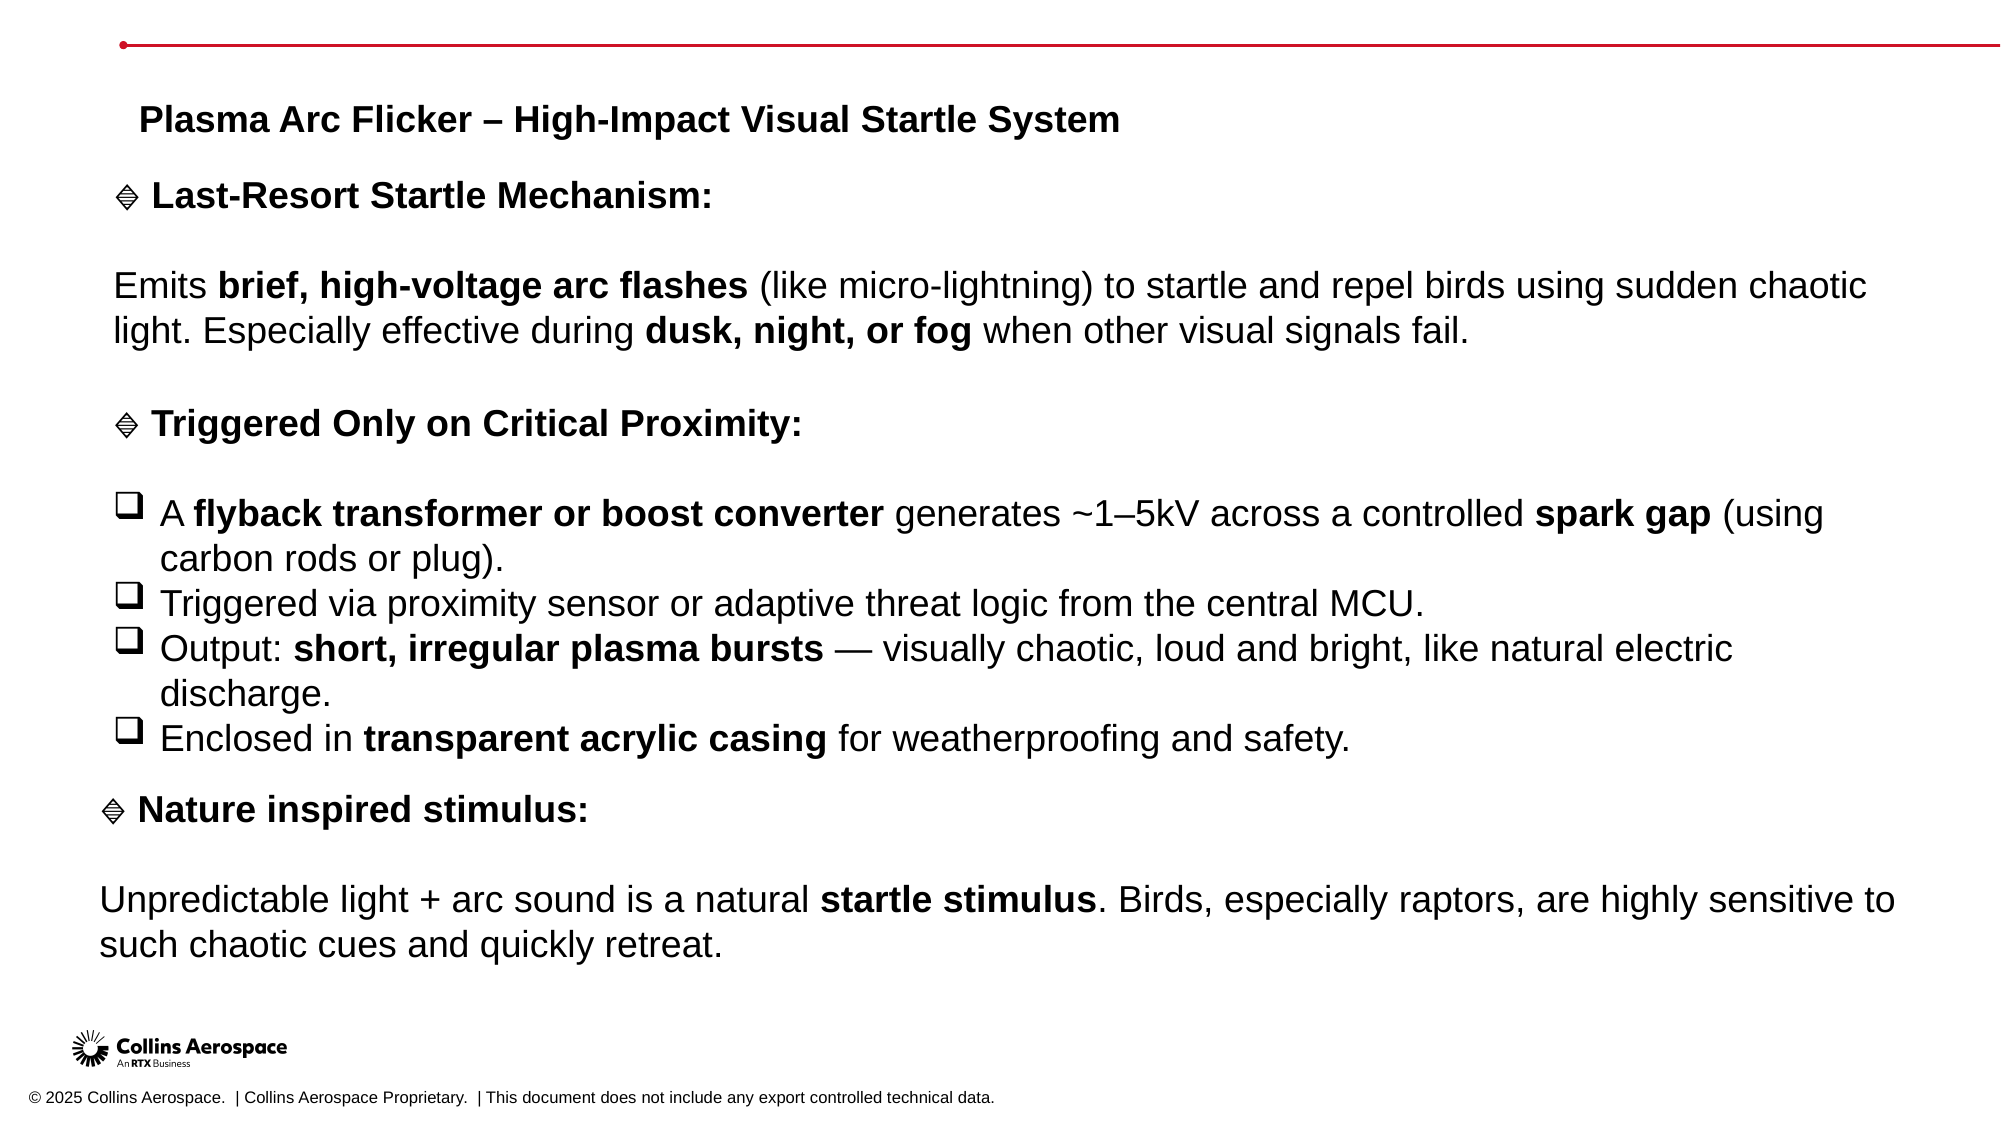

Plasma Arc Flicker – High-Impact Visual Startle System
🔹 Last-Resort Startle Mechanism:

Emits brief, high-voltage arc flashes (like micro-lightning) to startle and repel birds using sudden chaotic light. Especially effective during dusk, night, or fog when other visual signals fail.
🔹 Triggered Only on Critical Proximity:

A flyback transformer or boost converter generates ~1–5kV across a controlled spark gap (using carbon rods or plug).
Triggered via proximity sensor or adaptive threat logic from the central MCU.
Output: short, irregular plasma bursts — visually chaotic, loud and bright, like natural electric discharge.
Enclosed in transparent acrylic casing for weatherproofing and safety.
🔹 Nature inspired stimulus:

Unpredictable light + arc sound is a natural startle stimulus. Birds, especially raptors, are highly sensitive to such chaotic cues and quickly retreat.
© 2025 Collins Aerospace.  | Collins Aerospace Proprietary.  | This document does not include any export controlled technical data.